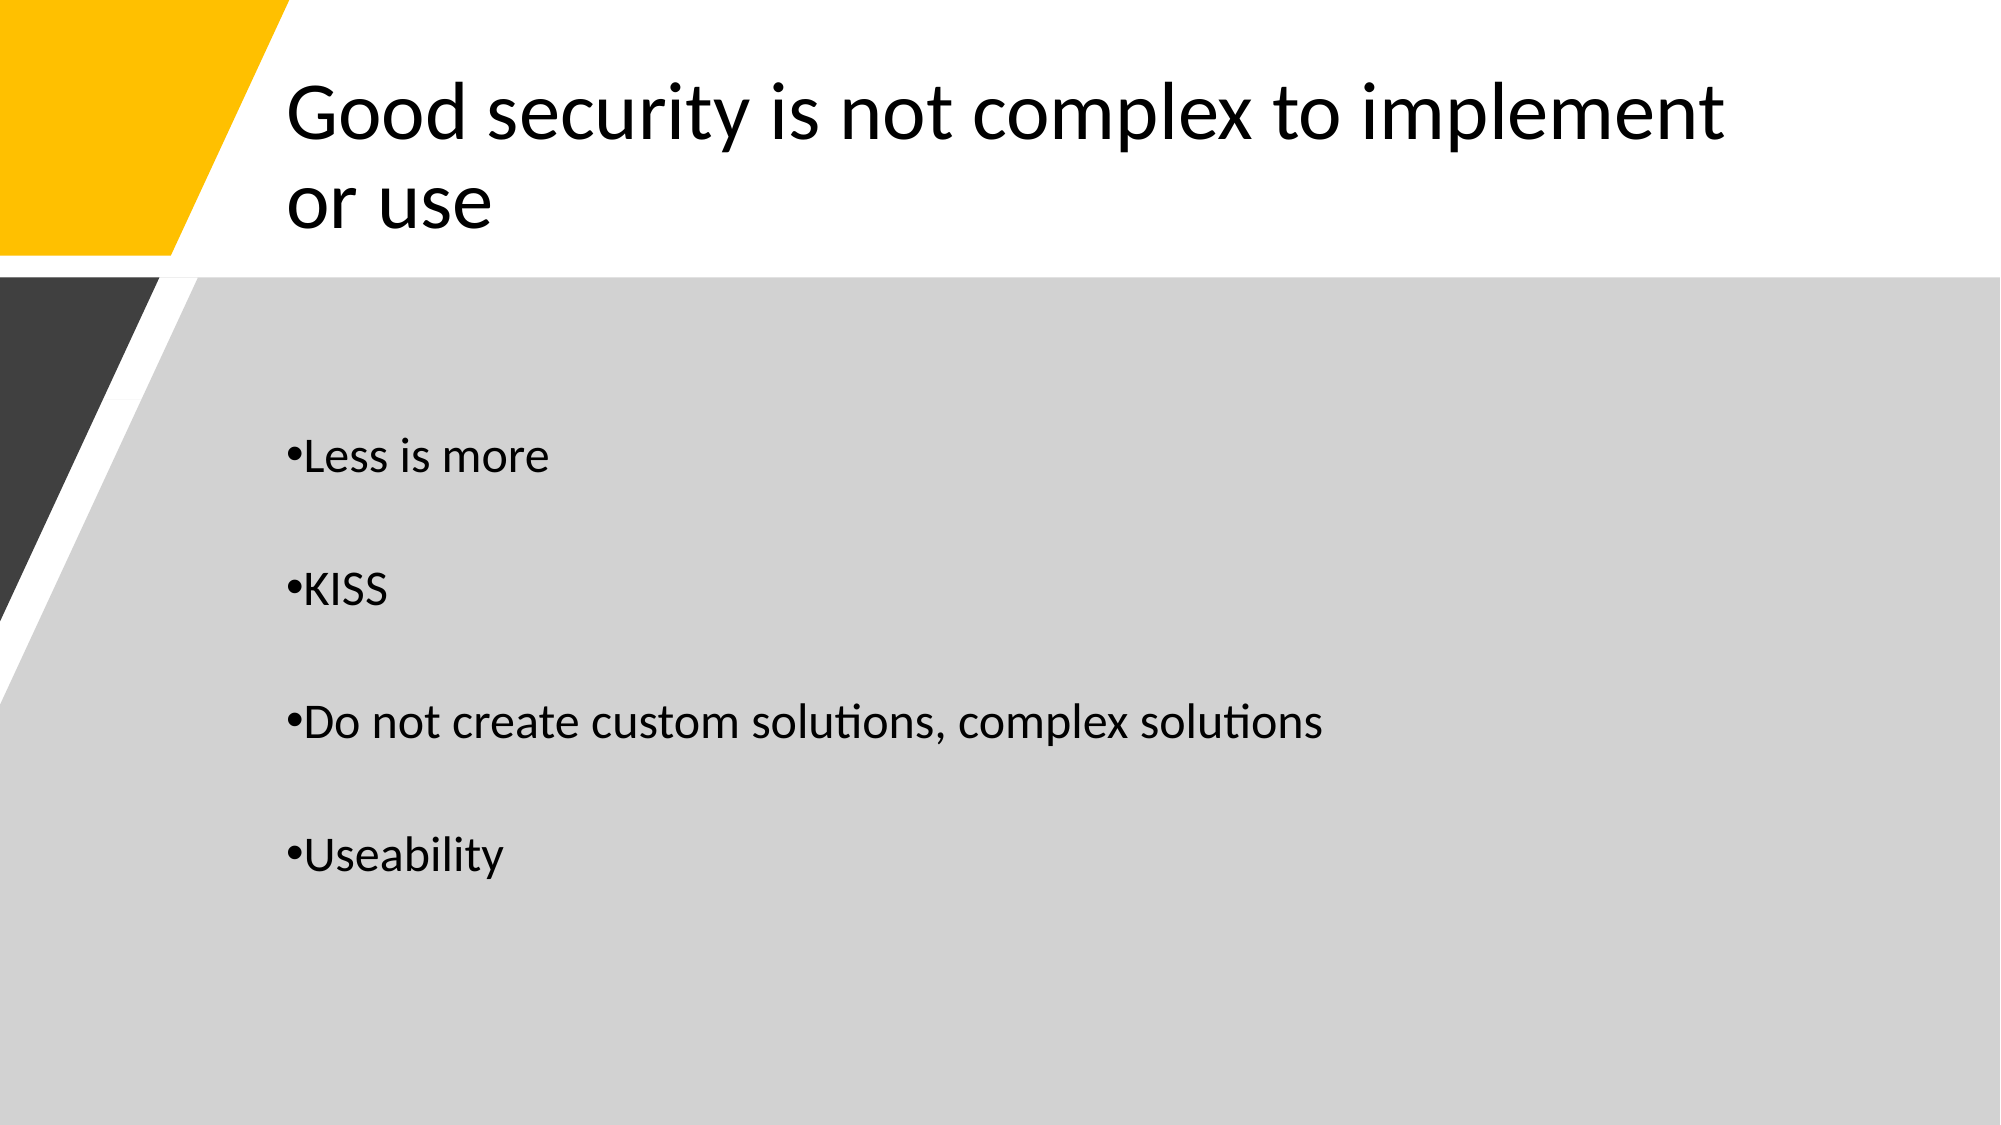

Good security is not complex to implement or use

Less is more

KISS

Do not create custom solutions, complex solutions

Useability